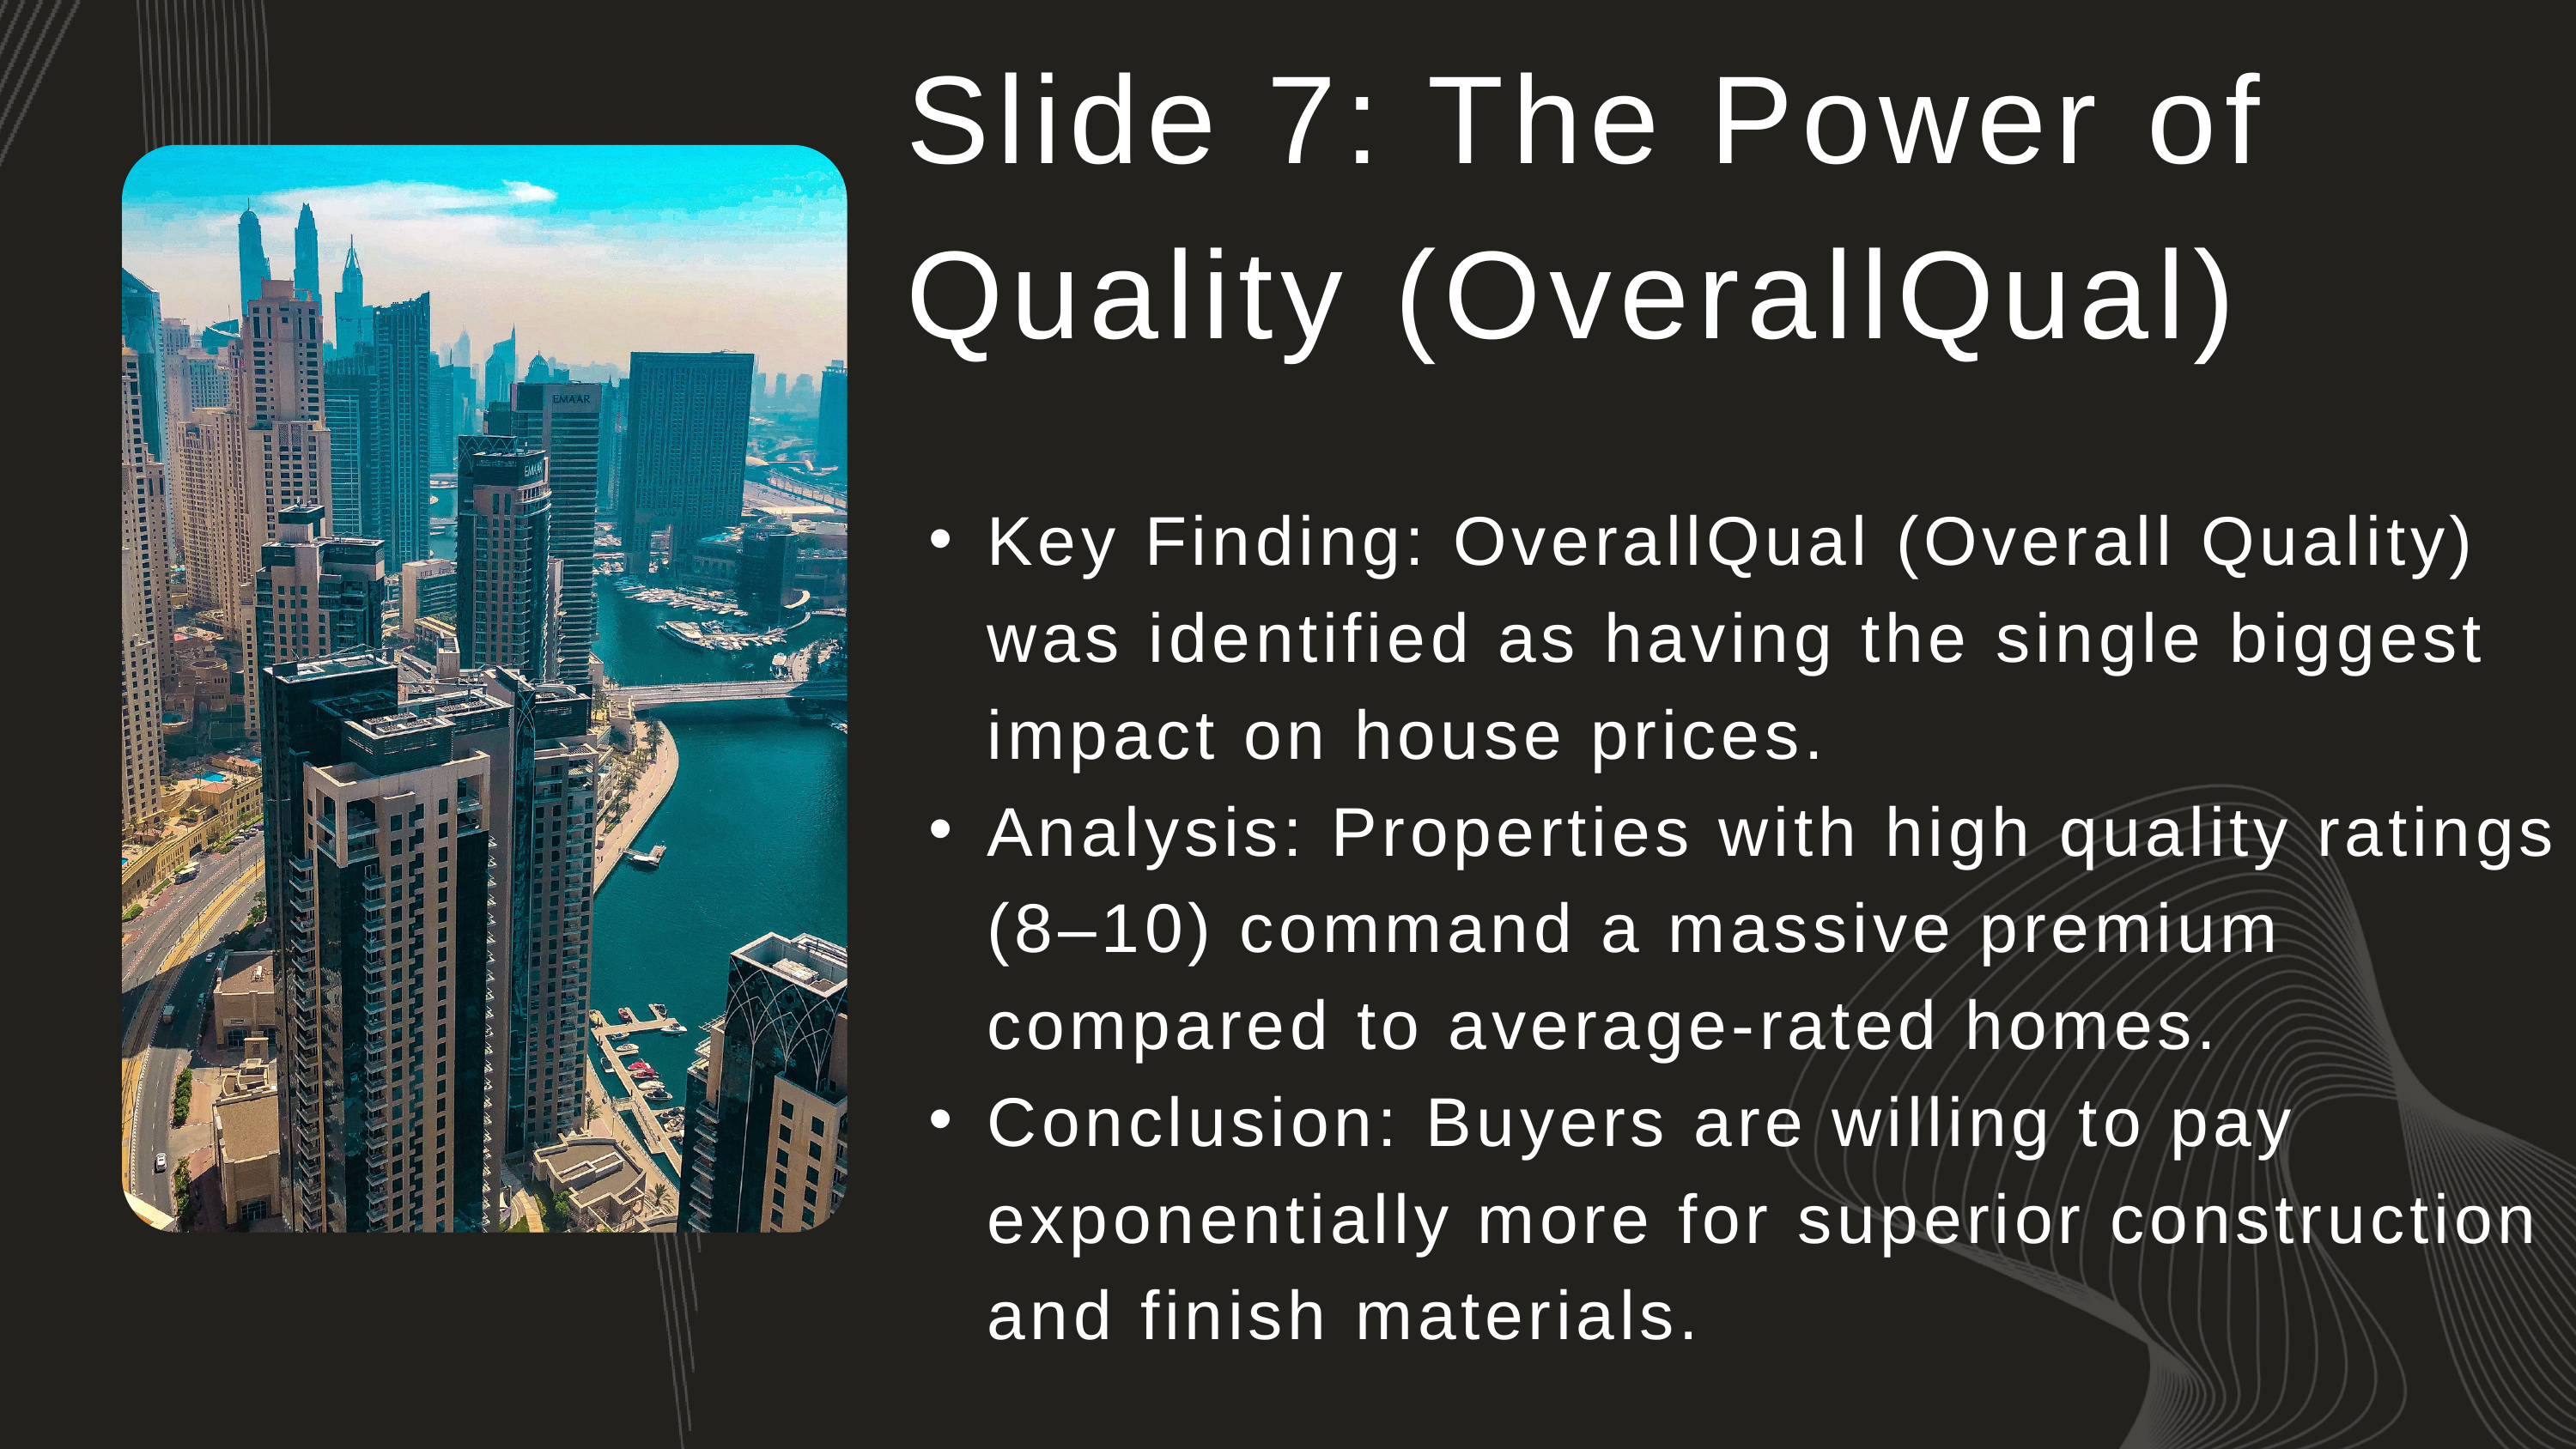

Slide 7: The Power of Quality (OverallQual)

Key Finding: OverallQual (Overall Quality) was identified as having the single biggest impact on house prices.
Analysis: Properties with high quality ratings (8–10) command a massive premium compared to average-rated homes.
Conclusion: Buyers are willing to pay exponentially more for superior construction and finish materials.